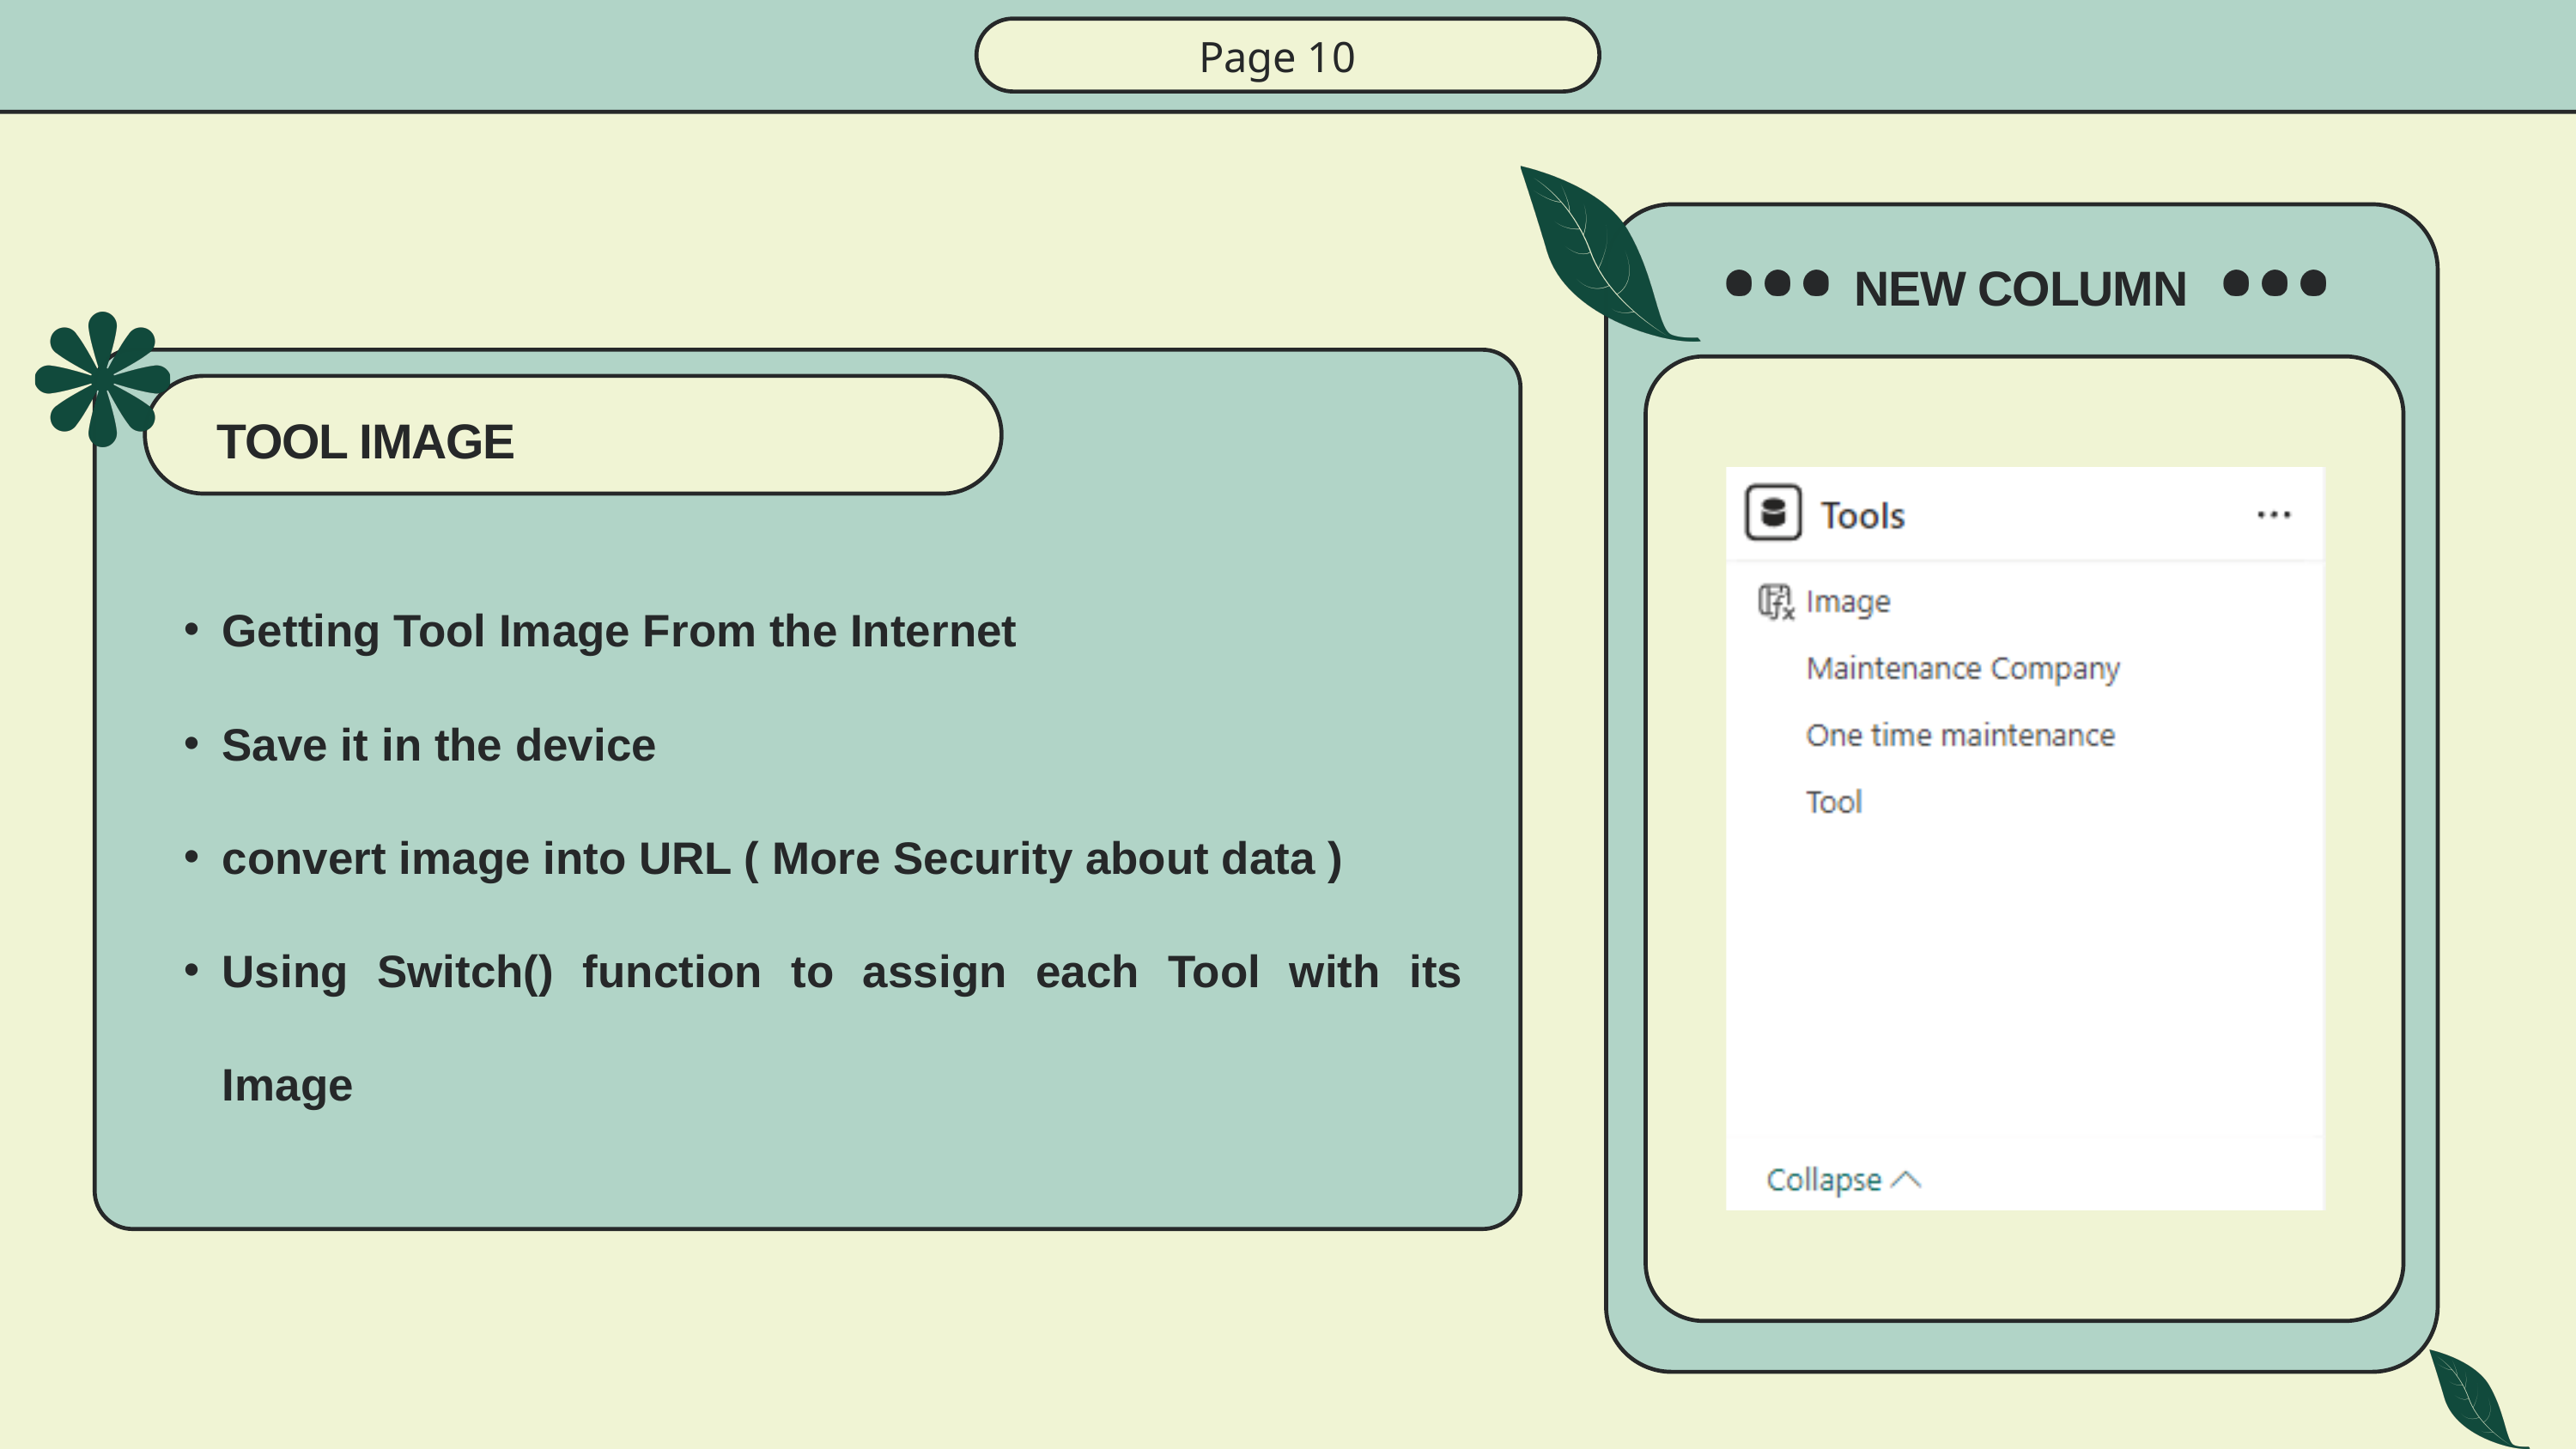

Page 10

NEW COLUMN

TOOL IMAGE

Getting Tool Image From the Internet
Save it in the device
convert image into URL ( More Security about data )
Using Switch() function to assign each Tool with its Image